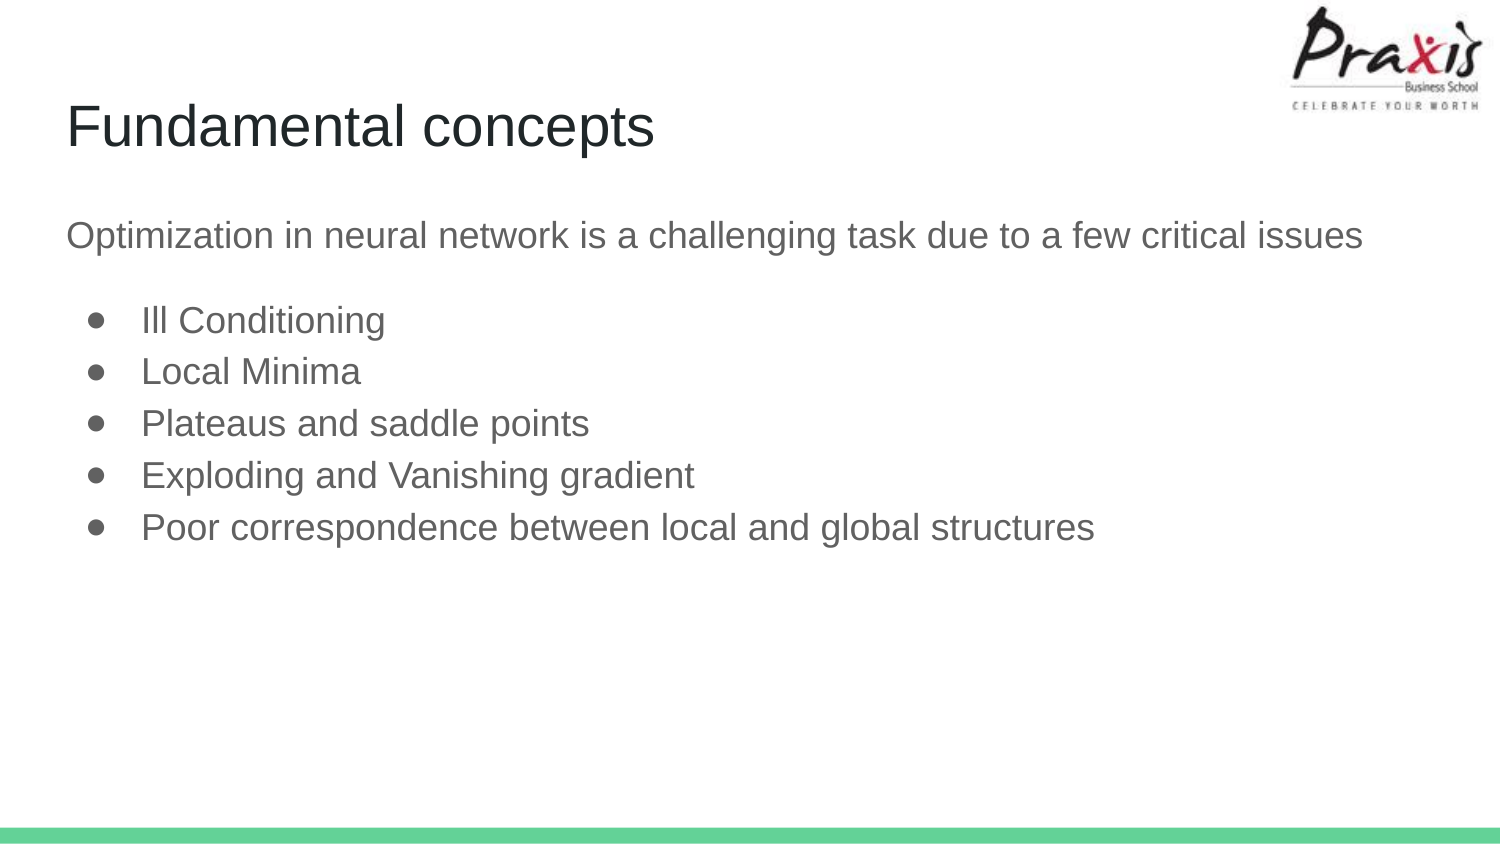

# Fundamental concepts
Optimization in neural network is a challenging task due to a few critical issues
Ill Conditioning
Local Minima
Plateaus and saddle points
Exploding and Vanishing gradient
Poor correspondence between local and global structures